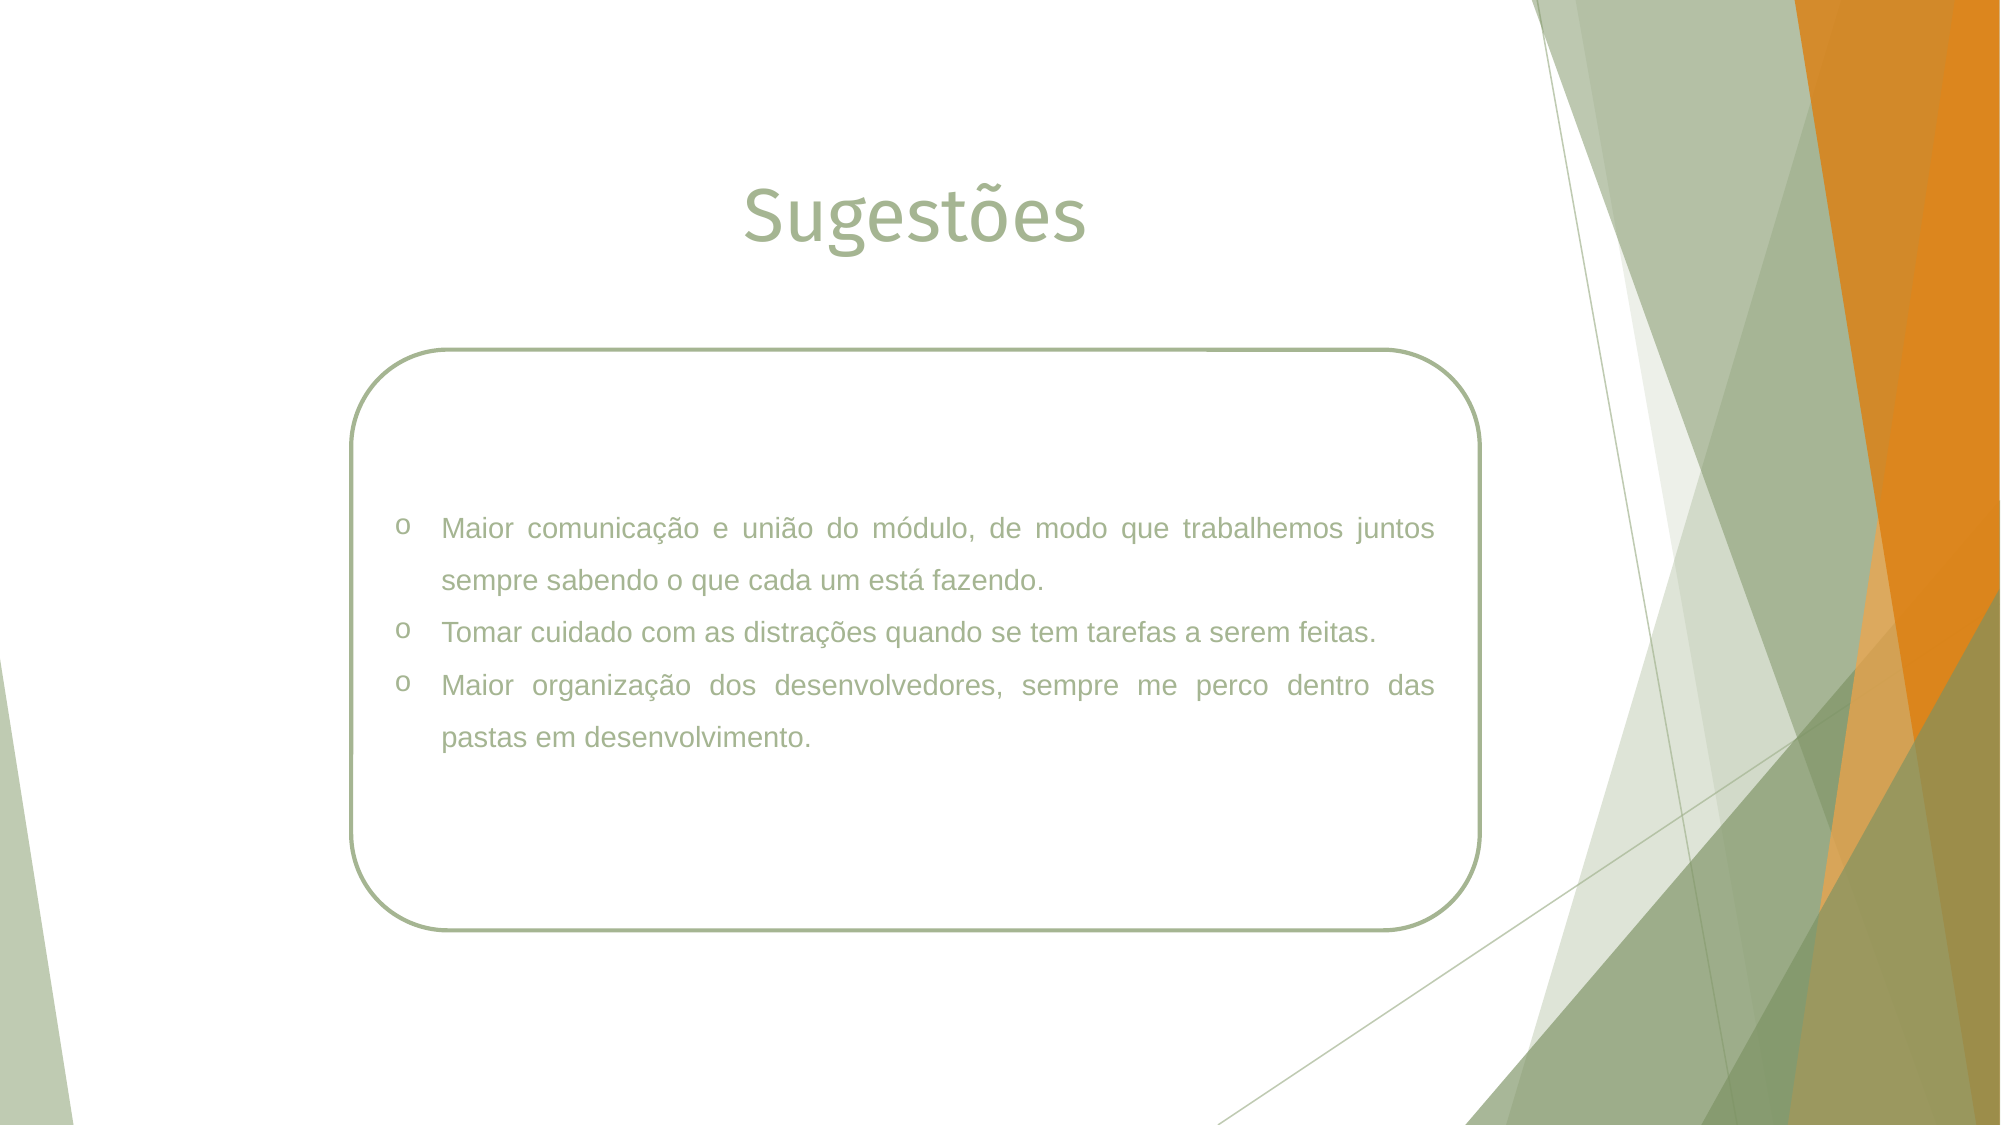

# Sugestões

Maior comunicação e união do módulo, de modo que trabalhemos juntos sempre sabendo o que cada um está fazendo.
Tomar cuidado com as distrações quando se tem tarefas a serem feitas.
Maior organização dos desenvolvedores, sempre me perco dentro das pastas em desenvolvimento.